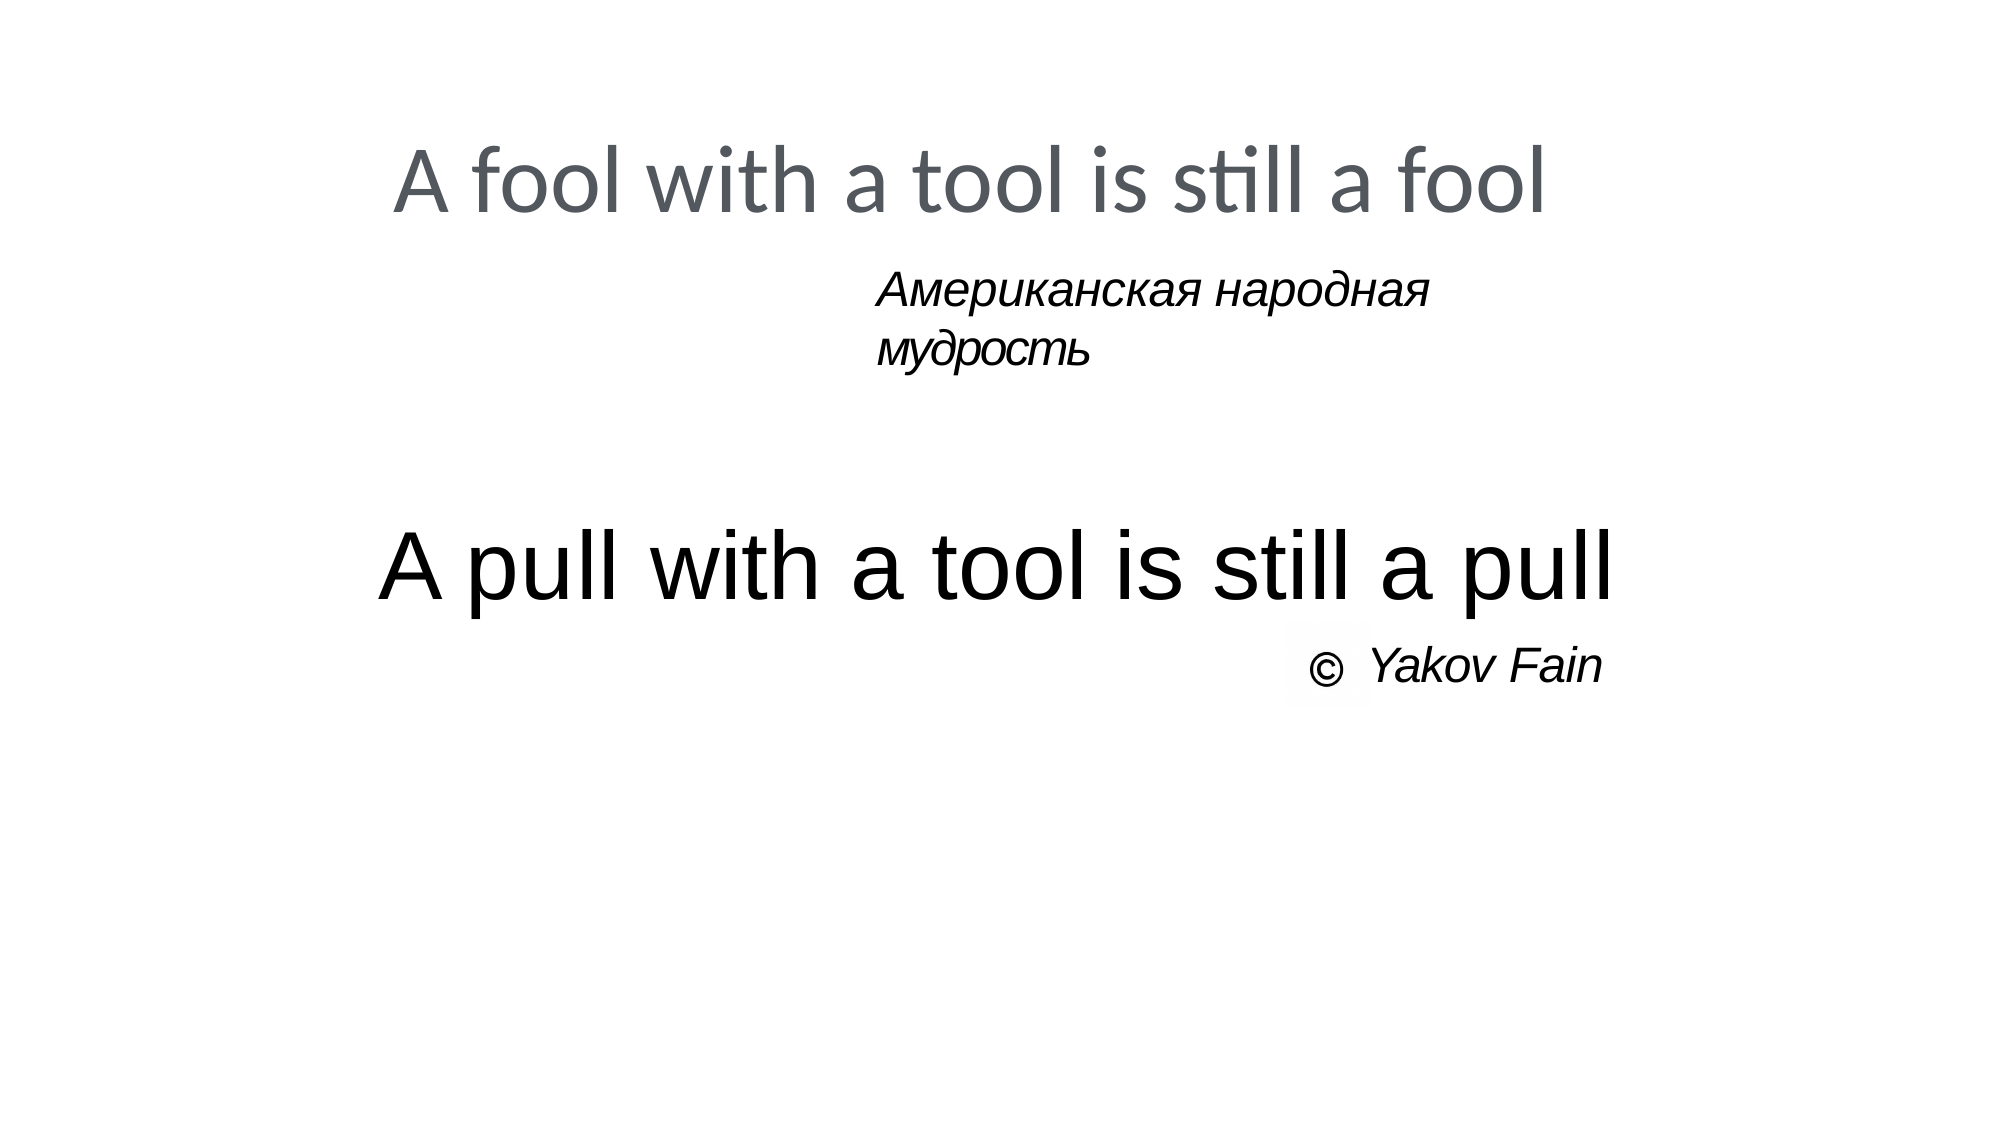

# A fool with a tool is still a fool
Американская народная мудрость
A pull with a tool is still a pull
Yakov Fain